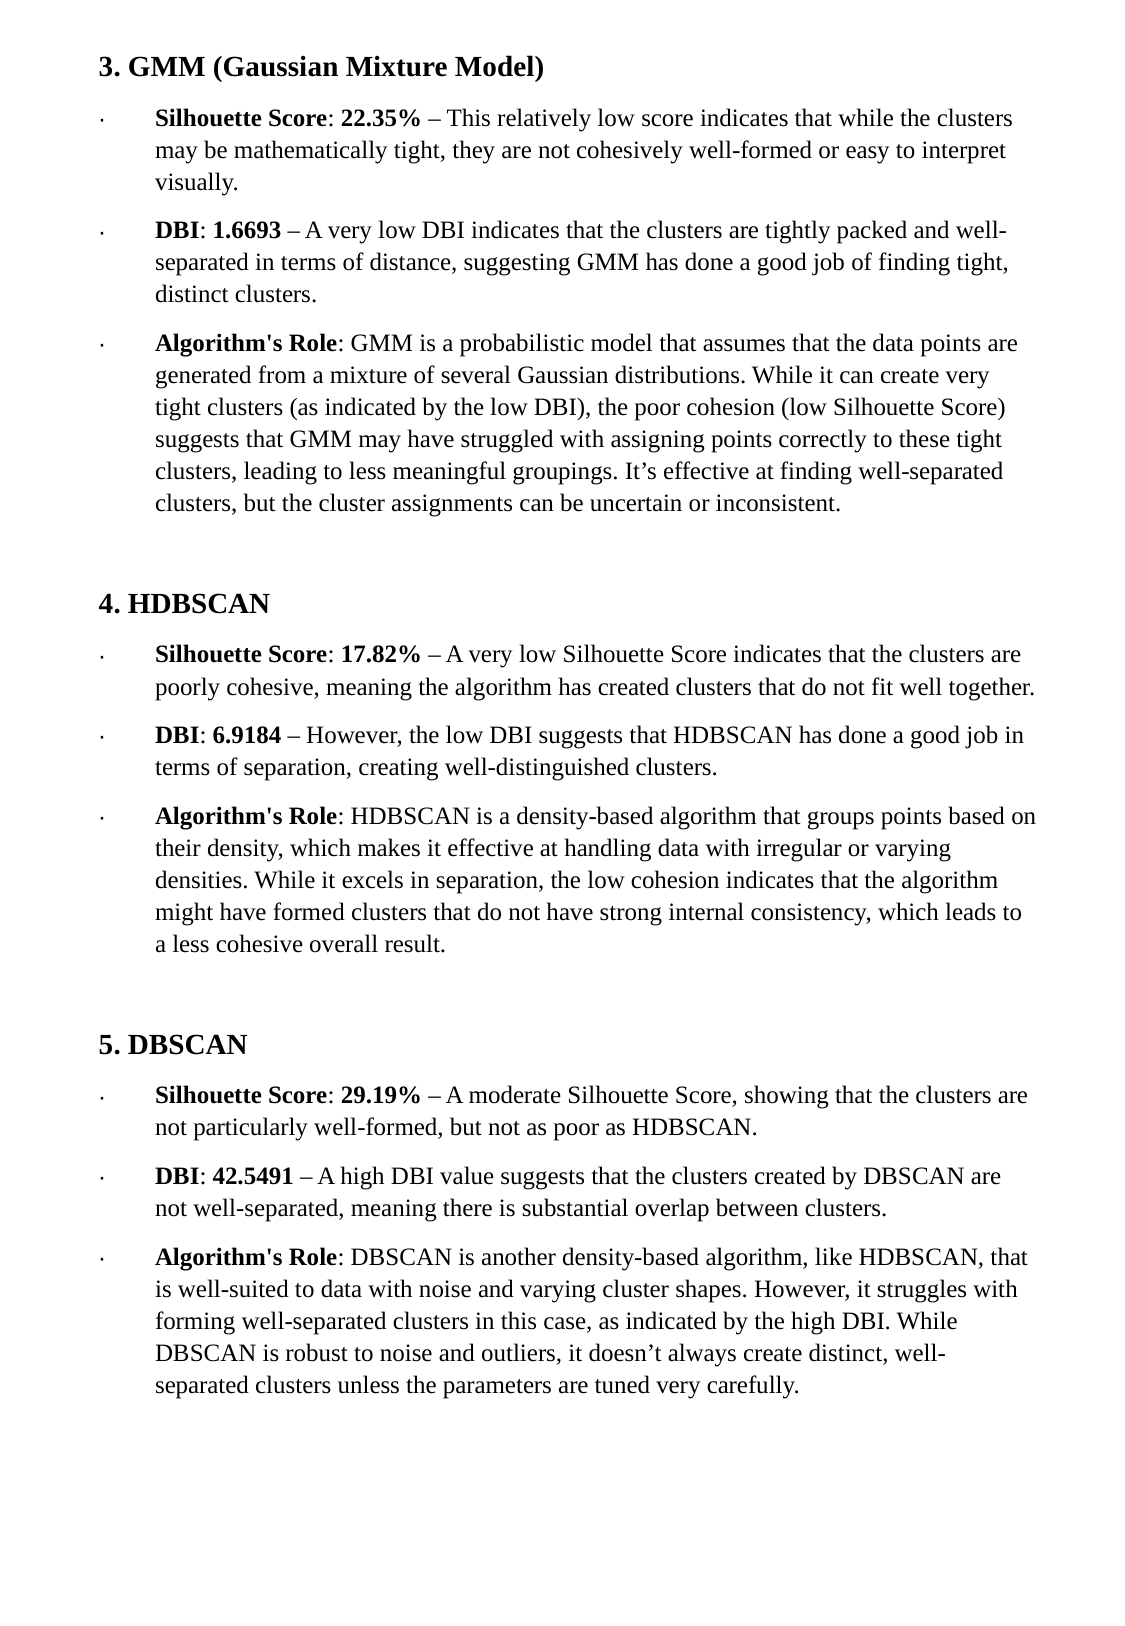

3. GMM (Gaussian Mixture Model)
Silhouette Score: 22.35% – This relatively low score indicates that while the clusters may be mathematically tight, they are not cohesively well-formed or easy to interpret visually.
DBI: 1.6693 – A very low DBI indicates that the clusters are tightly packed and well-separated in terms of distance, suggesting GMM has done a good job of finding tight, distinct clusters.
Algorithm's Role: GMM is a probabilistic model that assumes that the data points are generated from a mixture of several Gaussian distributions. While it can create very tight clusters (as indicated by the low DBI), the poor cohesion (low Silhouette Score) suggests that GMM may have struggled with assigning points correctly to these tight clusters, leading to less meaningful groupings. It’s effective at finding well-separated clusters, but the cluster assignments can be uncertain or inconsistent.

4. HDBSCAN
Silhouette Score: 17.82% – A very low Silhouette Score indicates that the clusters are poorly cohesive, meaning the algorithm has created clusters that do not fit well together.
DBI: 6.9184 – However, the low DBI suggests that HDBSCAN has done a good job in terms of separation, creating well-distinguished clusters.
Algorithm's Role: HDBSCAN is a density-based algorithm that groups points based on their density, which makes it effective at handling data with irregular or varying densities. While it excels in separation, the low cohesion indicates that the algorithm might have formed clusters that do not have strong internal consistency, which leads to a less cohesive overall result.

5. DBSCAN
Silhouette Score: 29.19% – A moderate Silhouette Score, showing that the clusters are not particularly well-formed, but not as poor as HDBSCAN.
DBI: 42.5491 – A high DBI value suggests that the clusters created by DBSCAN are not well-separated, meaning there is substantial overlap between clusters.
Algorithm's Role: DBSCAN is another density-based algorithm, like HDBSCAN, that is well-suited to data with noise and varying cluster shapes. However, it struggles with forming well-separated clusters in this case, as indicated by the high DBI. While DBSCAN is robust to noise and outliers, it doesn’t always create distinct, well-separated clusters unless the parameters are tuned very carefully.